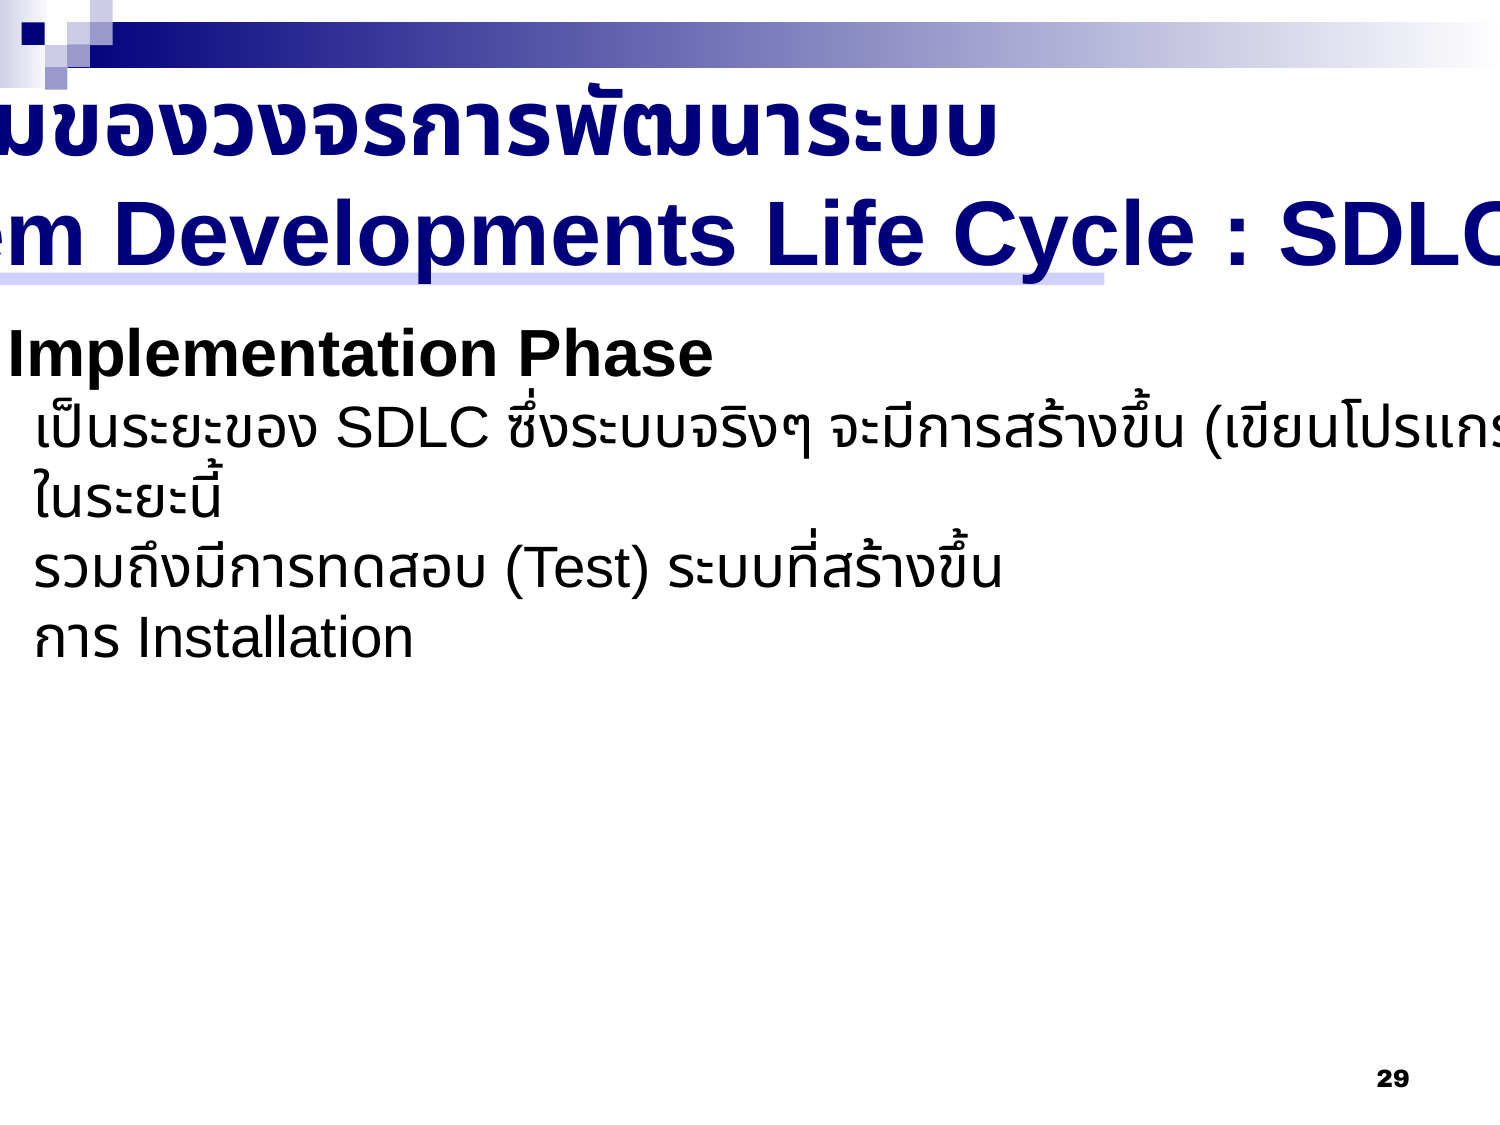

ภาพรวมของวงจรการพัฒนาระบบ
(System Developments Life Cycle : SDLC)

(4)   Implementation Phase
เป็นระยะของ SDLC ซึ่งระบบจริงๆ จะมีการสร้างขึ้น (เขียนโปรแกรม)
	ในระยะนี้
รวมถึงมีการทดสอบ (Test) ระบบที่สร้างขึ้น
การ Installation
29